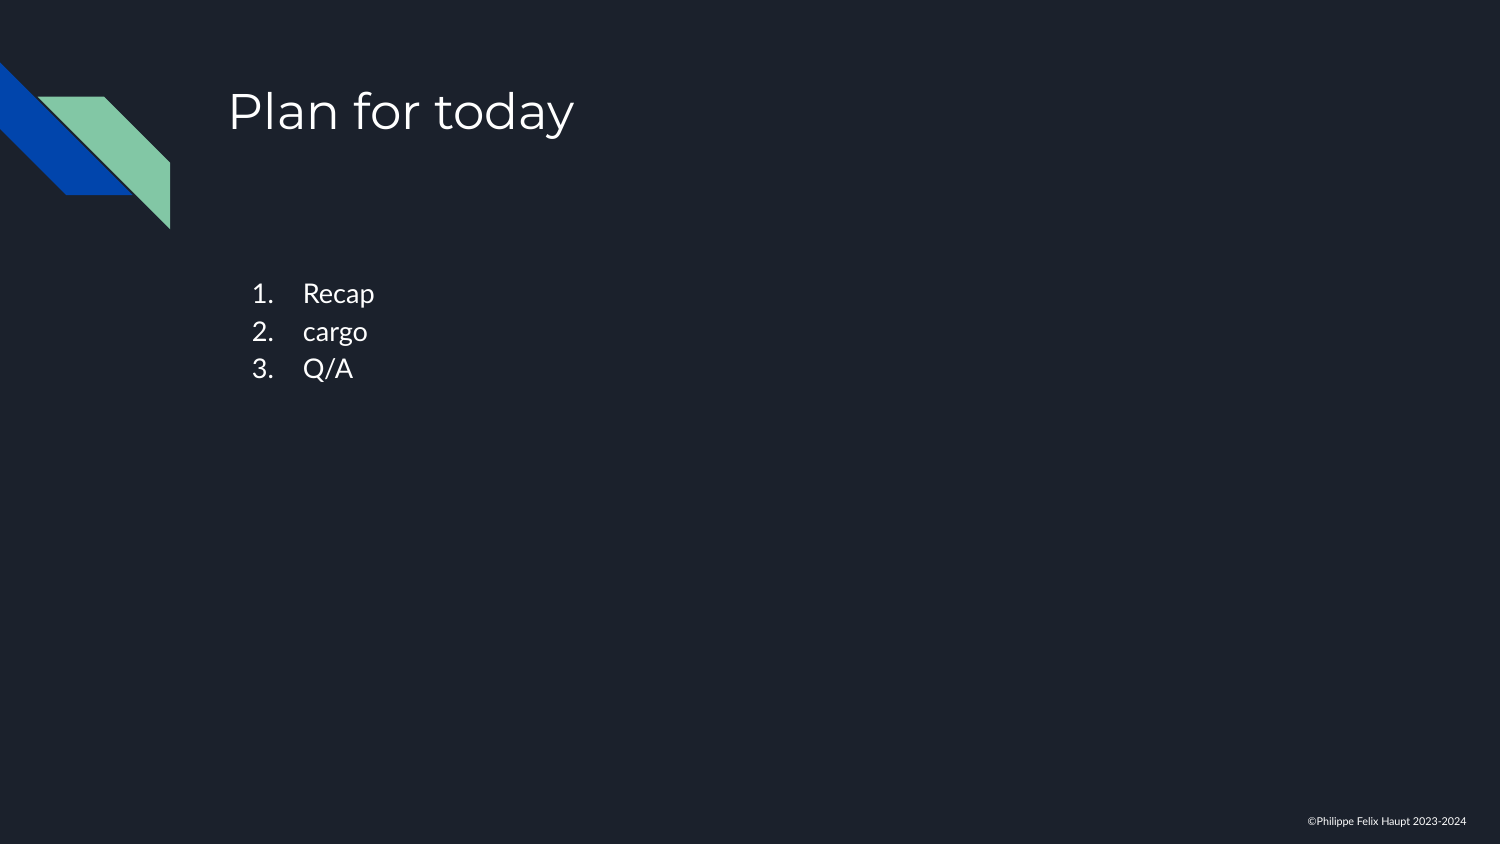

# Plan for today
Recap
cargo
Q/A
©Philippe Felix Haupt 2023-2024